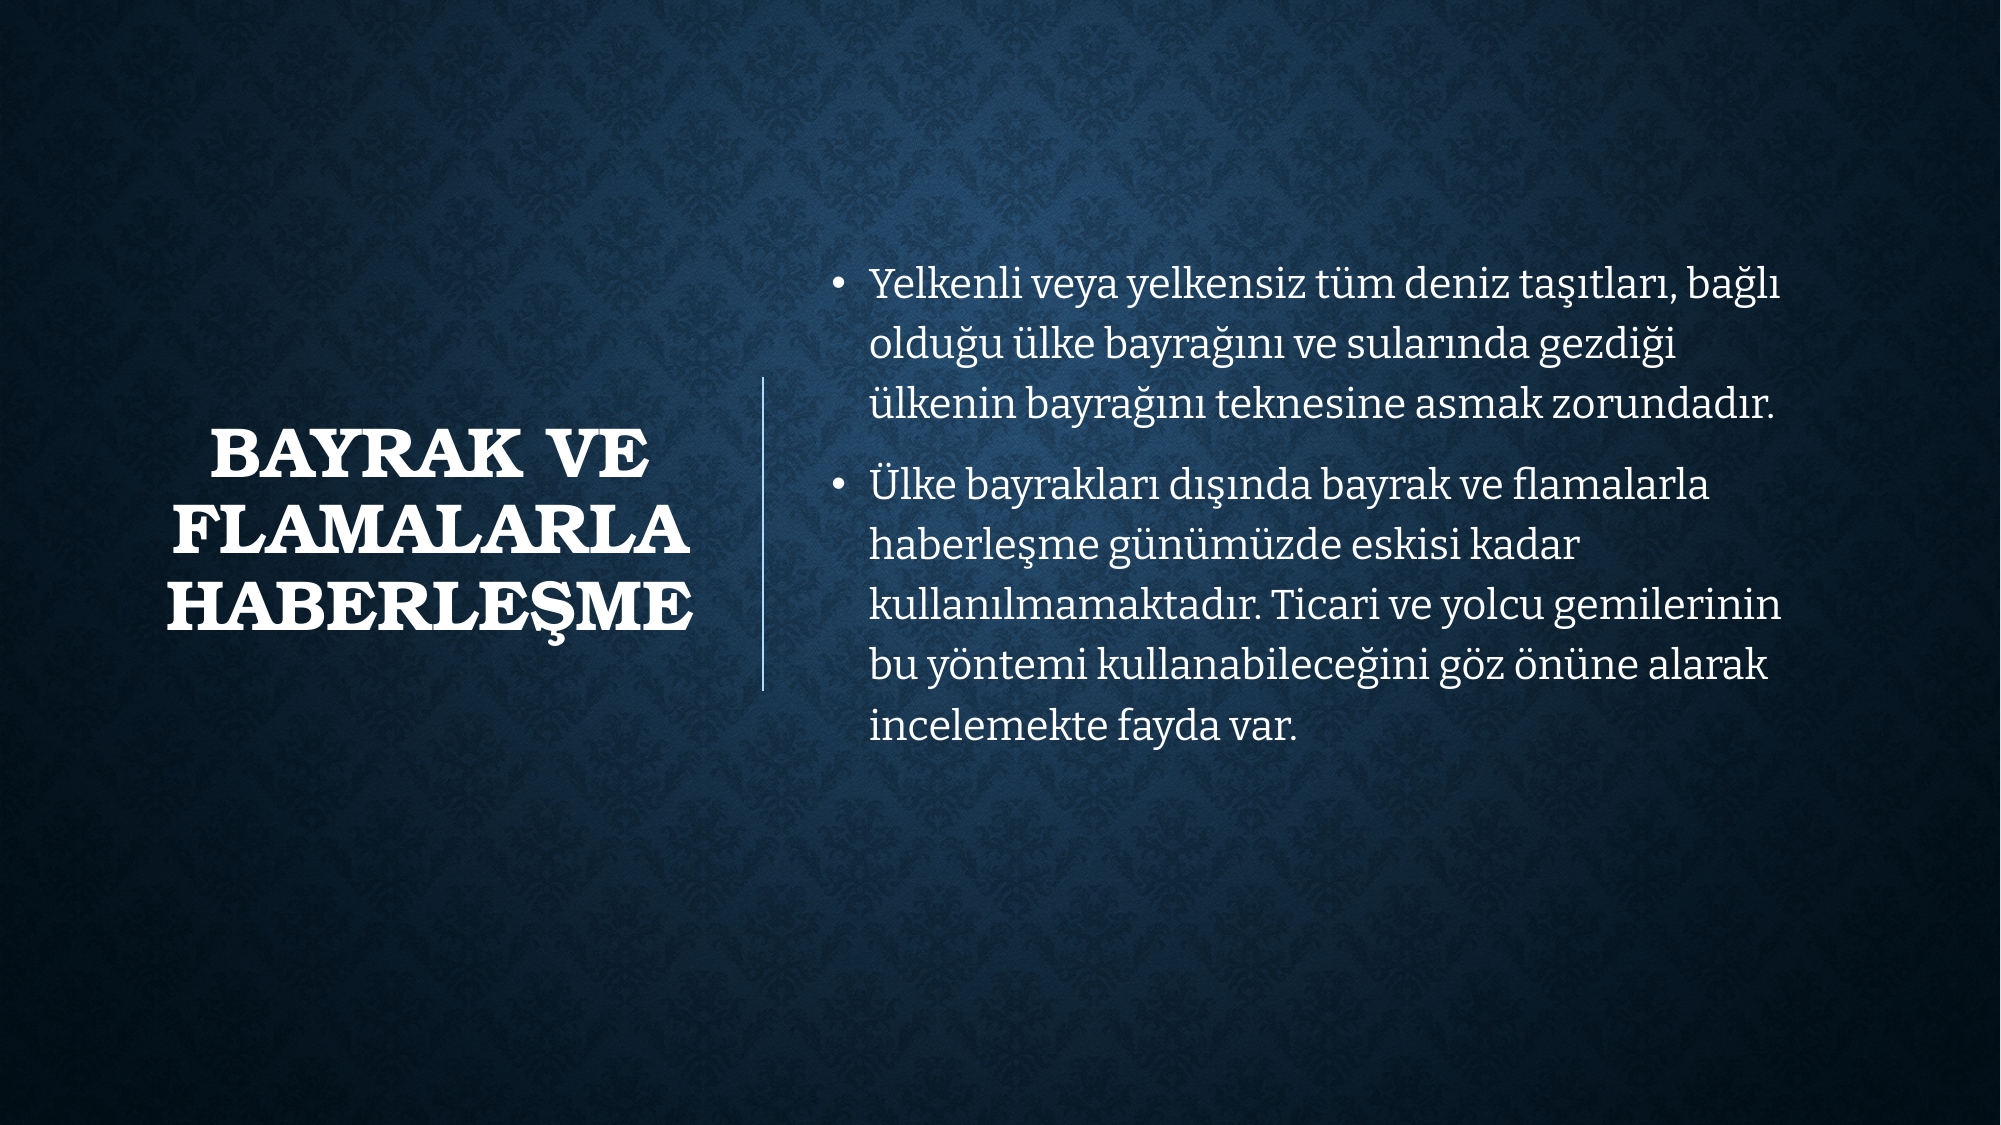

# Bayrak ve Flamalarla haberleşme
Yelkenli veya yelkensiz tüm deniz taşıtları, bağlı olduğu ülke bayrağını ve sularında gezdiği ülkenin bayrağını teknesine asmak zorundadır.
Ülke bayrakları dışında bayrak ve flamalarla haberleşme günümüzde eskisi kadar kullanılmamaktadır. Ticari ve yolcu gemilerinin bu yöntemi kullanabileceğini göz önüne alarak incelemekte fayda var.